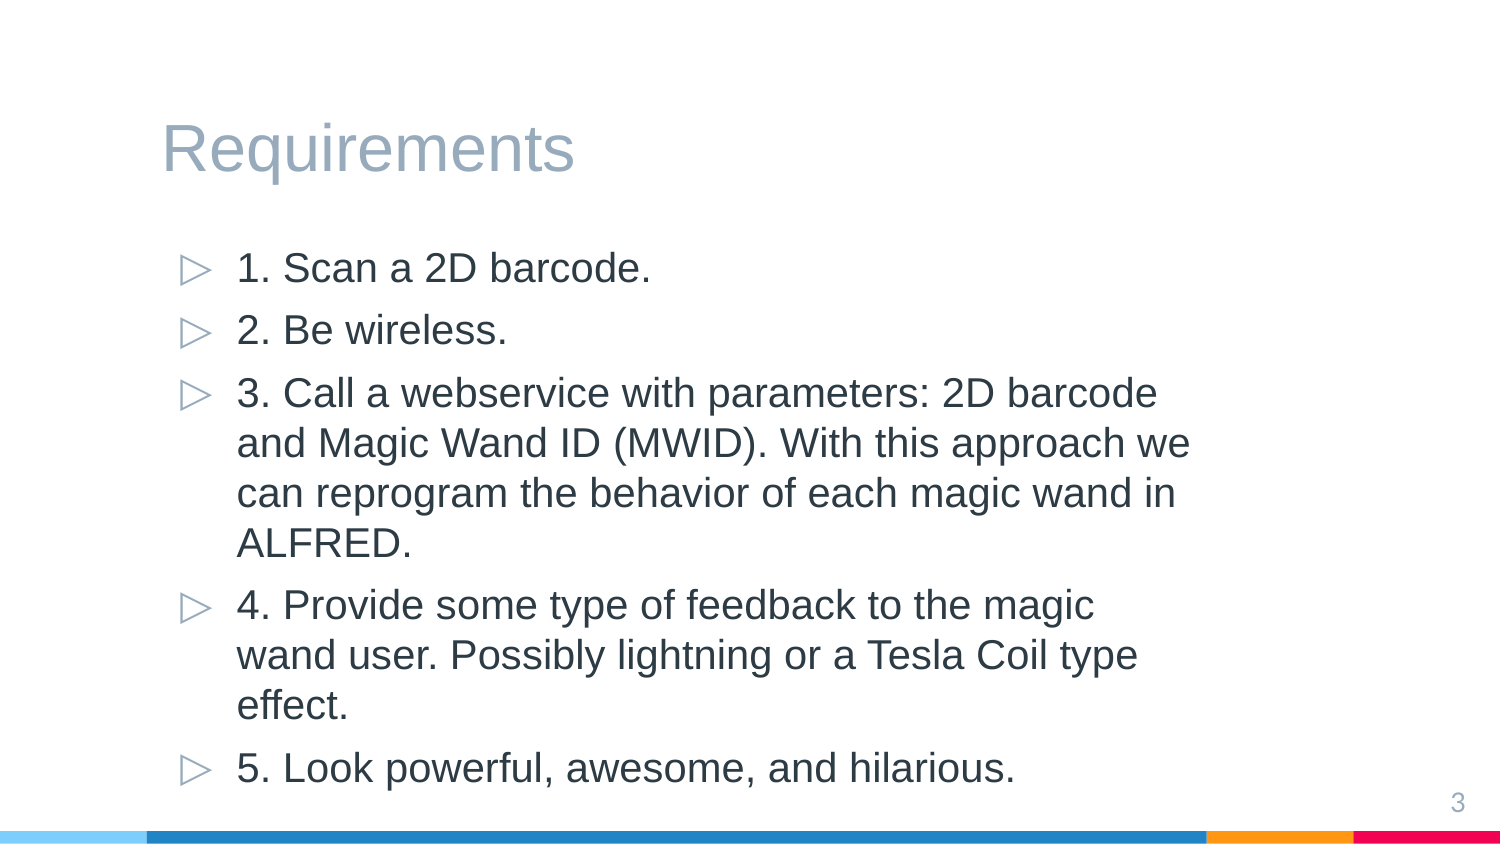

# Requirements
1. Scan a 2D barcode.
2. Be wireless.
3. Call a webservice with parameters: 2D barcode and Magic Wand ID (MWID). With this approach we can reprogram the behavior of each magic wand in ALFRED.
4. Provide some type of feedback to the magic wand user. Possibly lightning or a Tesla Coil type effect.
5. Look powerful, awesome, and hilarious.

3